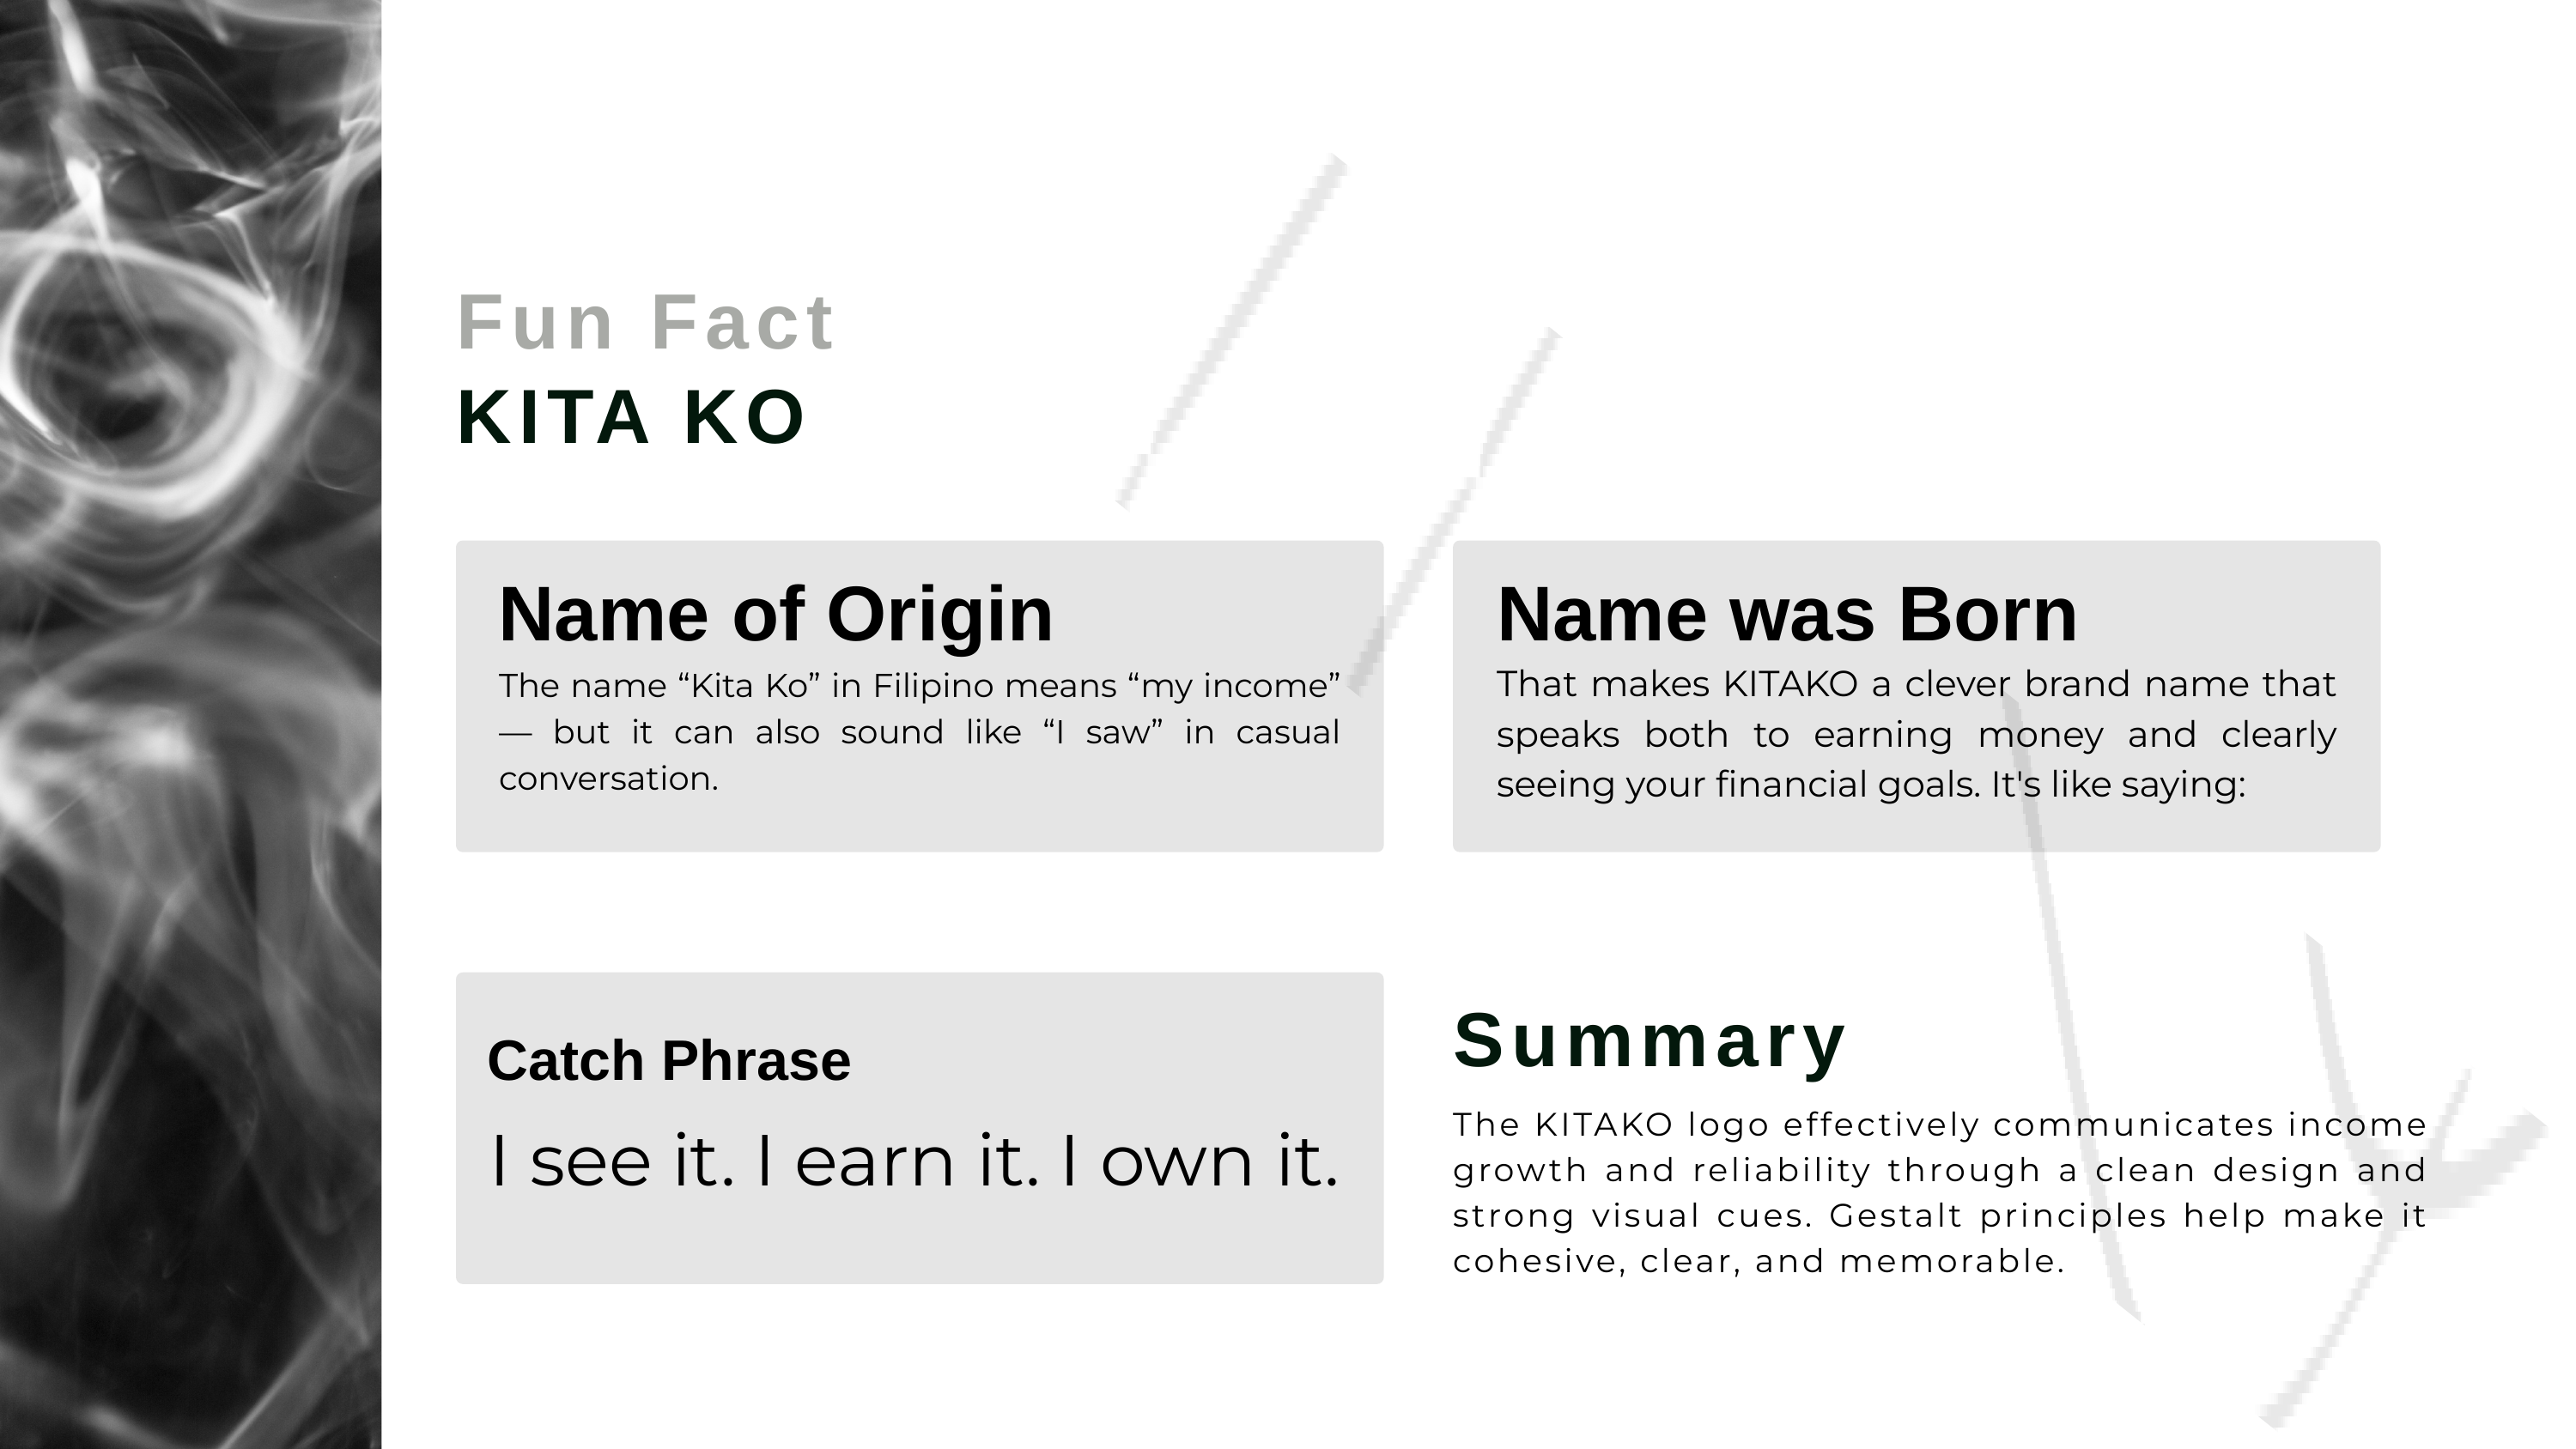

Fun Fact
KITA KO

Name of Origin
Name was Born
That makes KITAKO a clever brand name that speaks both to earning money and clearly seeing your financial goals. It's like saying:
The name “Kita Ko” in Filipino means “my income” — but it can also sound like “I saw” in casual conversation.

Summary
Catch Phrase
The KITAKO logo effectively communicates income growth and reliability through a clean design and strong visual cues. Gestalt principles help make it cohesive, clear, and memorable.
I see it. I earn it. I own it.